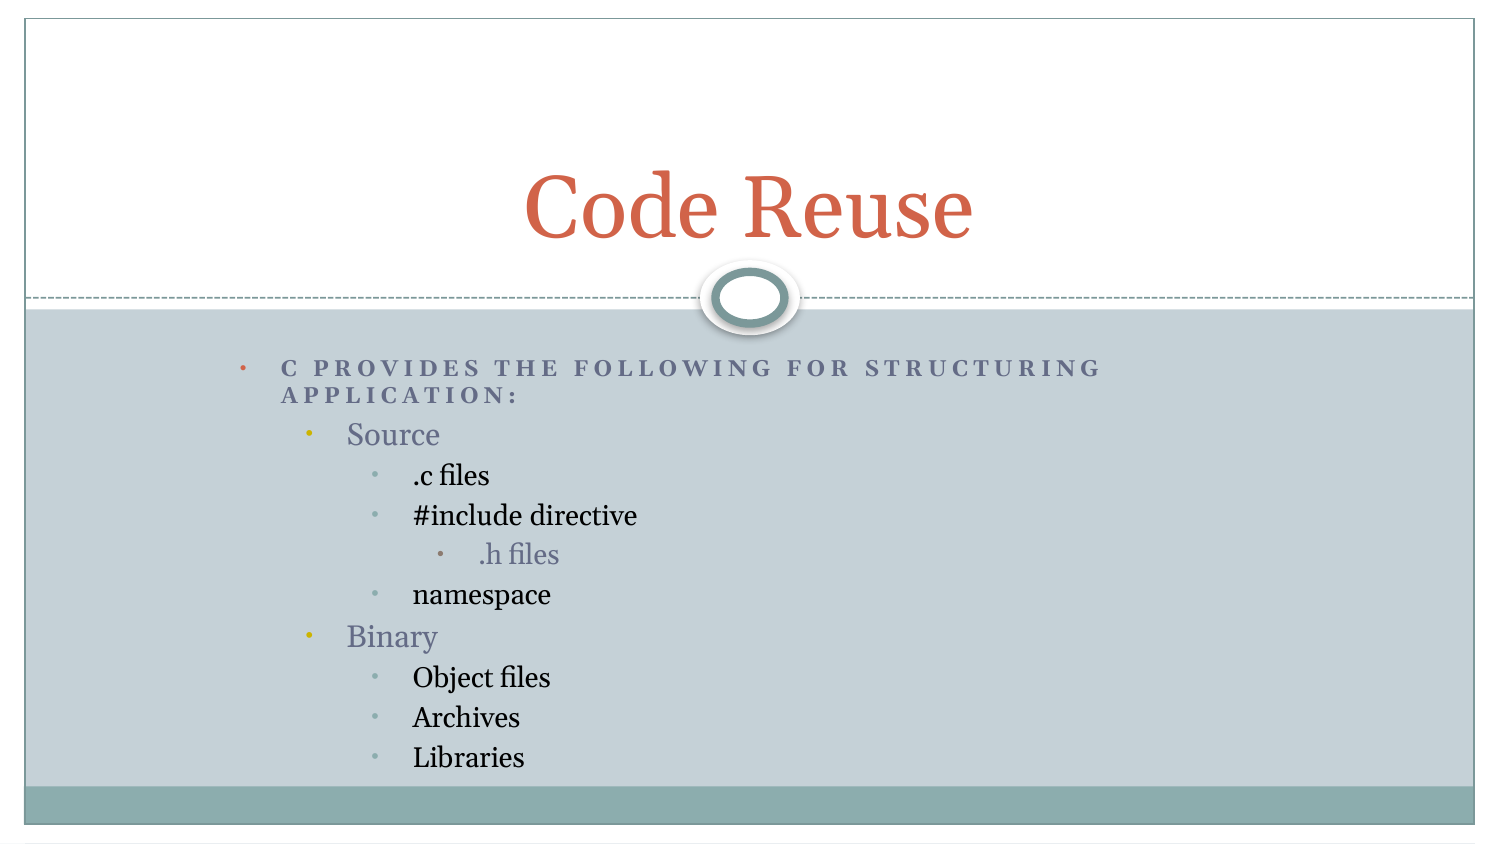

# Code Reuse
C provides the following for structuring application:
Source
.c files
#include directive
.h files
namespace
Binary
Object files
Archives
Libraries